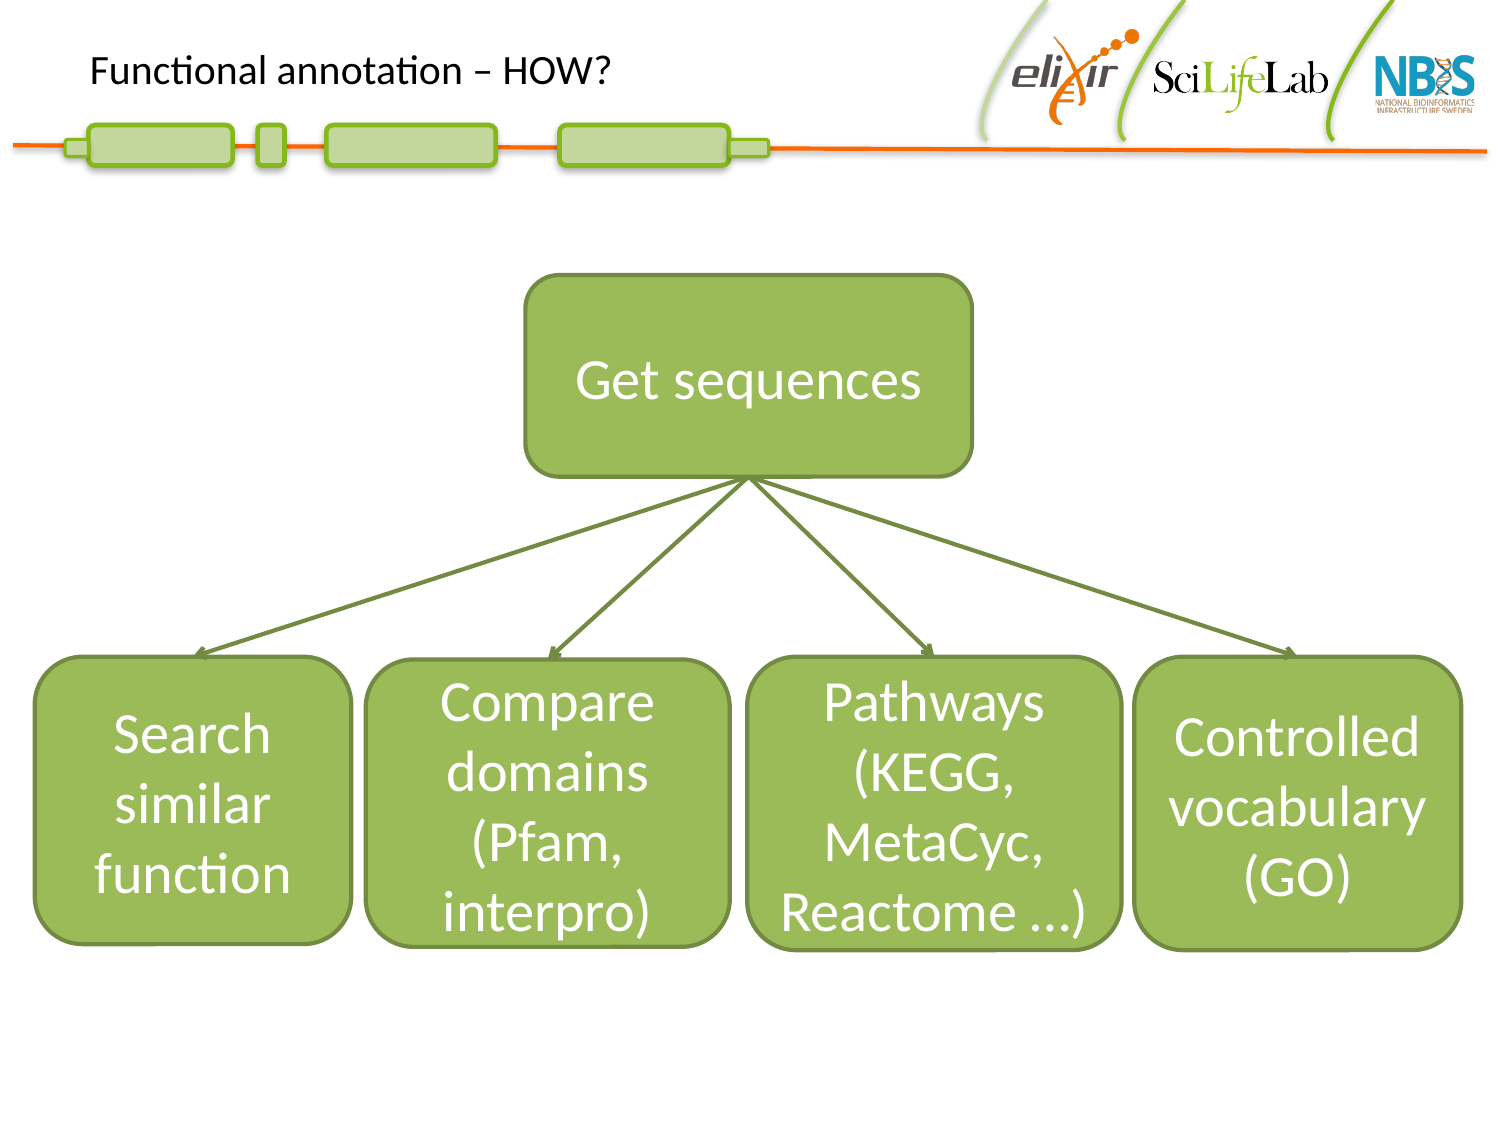

# Functional annotation – HOW?
Get sequences
Pathways
(KEGG, MetaCyc, Reactome …)
Controlled vocabulary
(GO)
Search similar function
Compare domains
(Pfam, interpro)